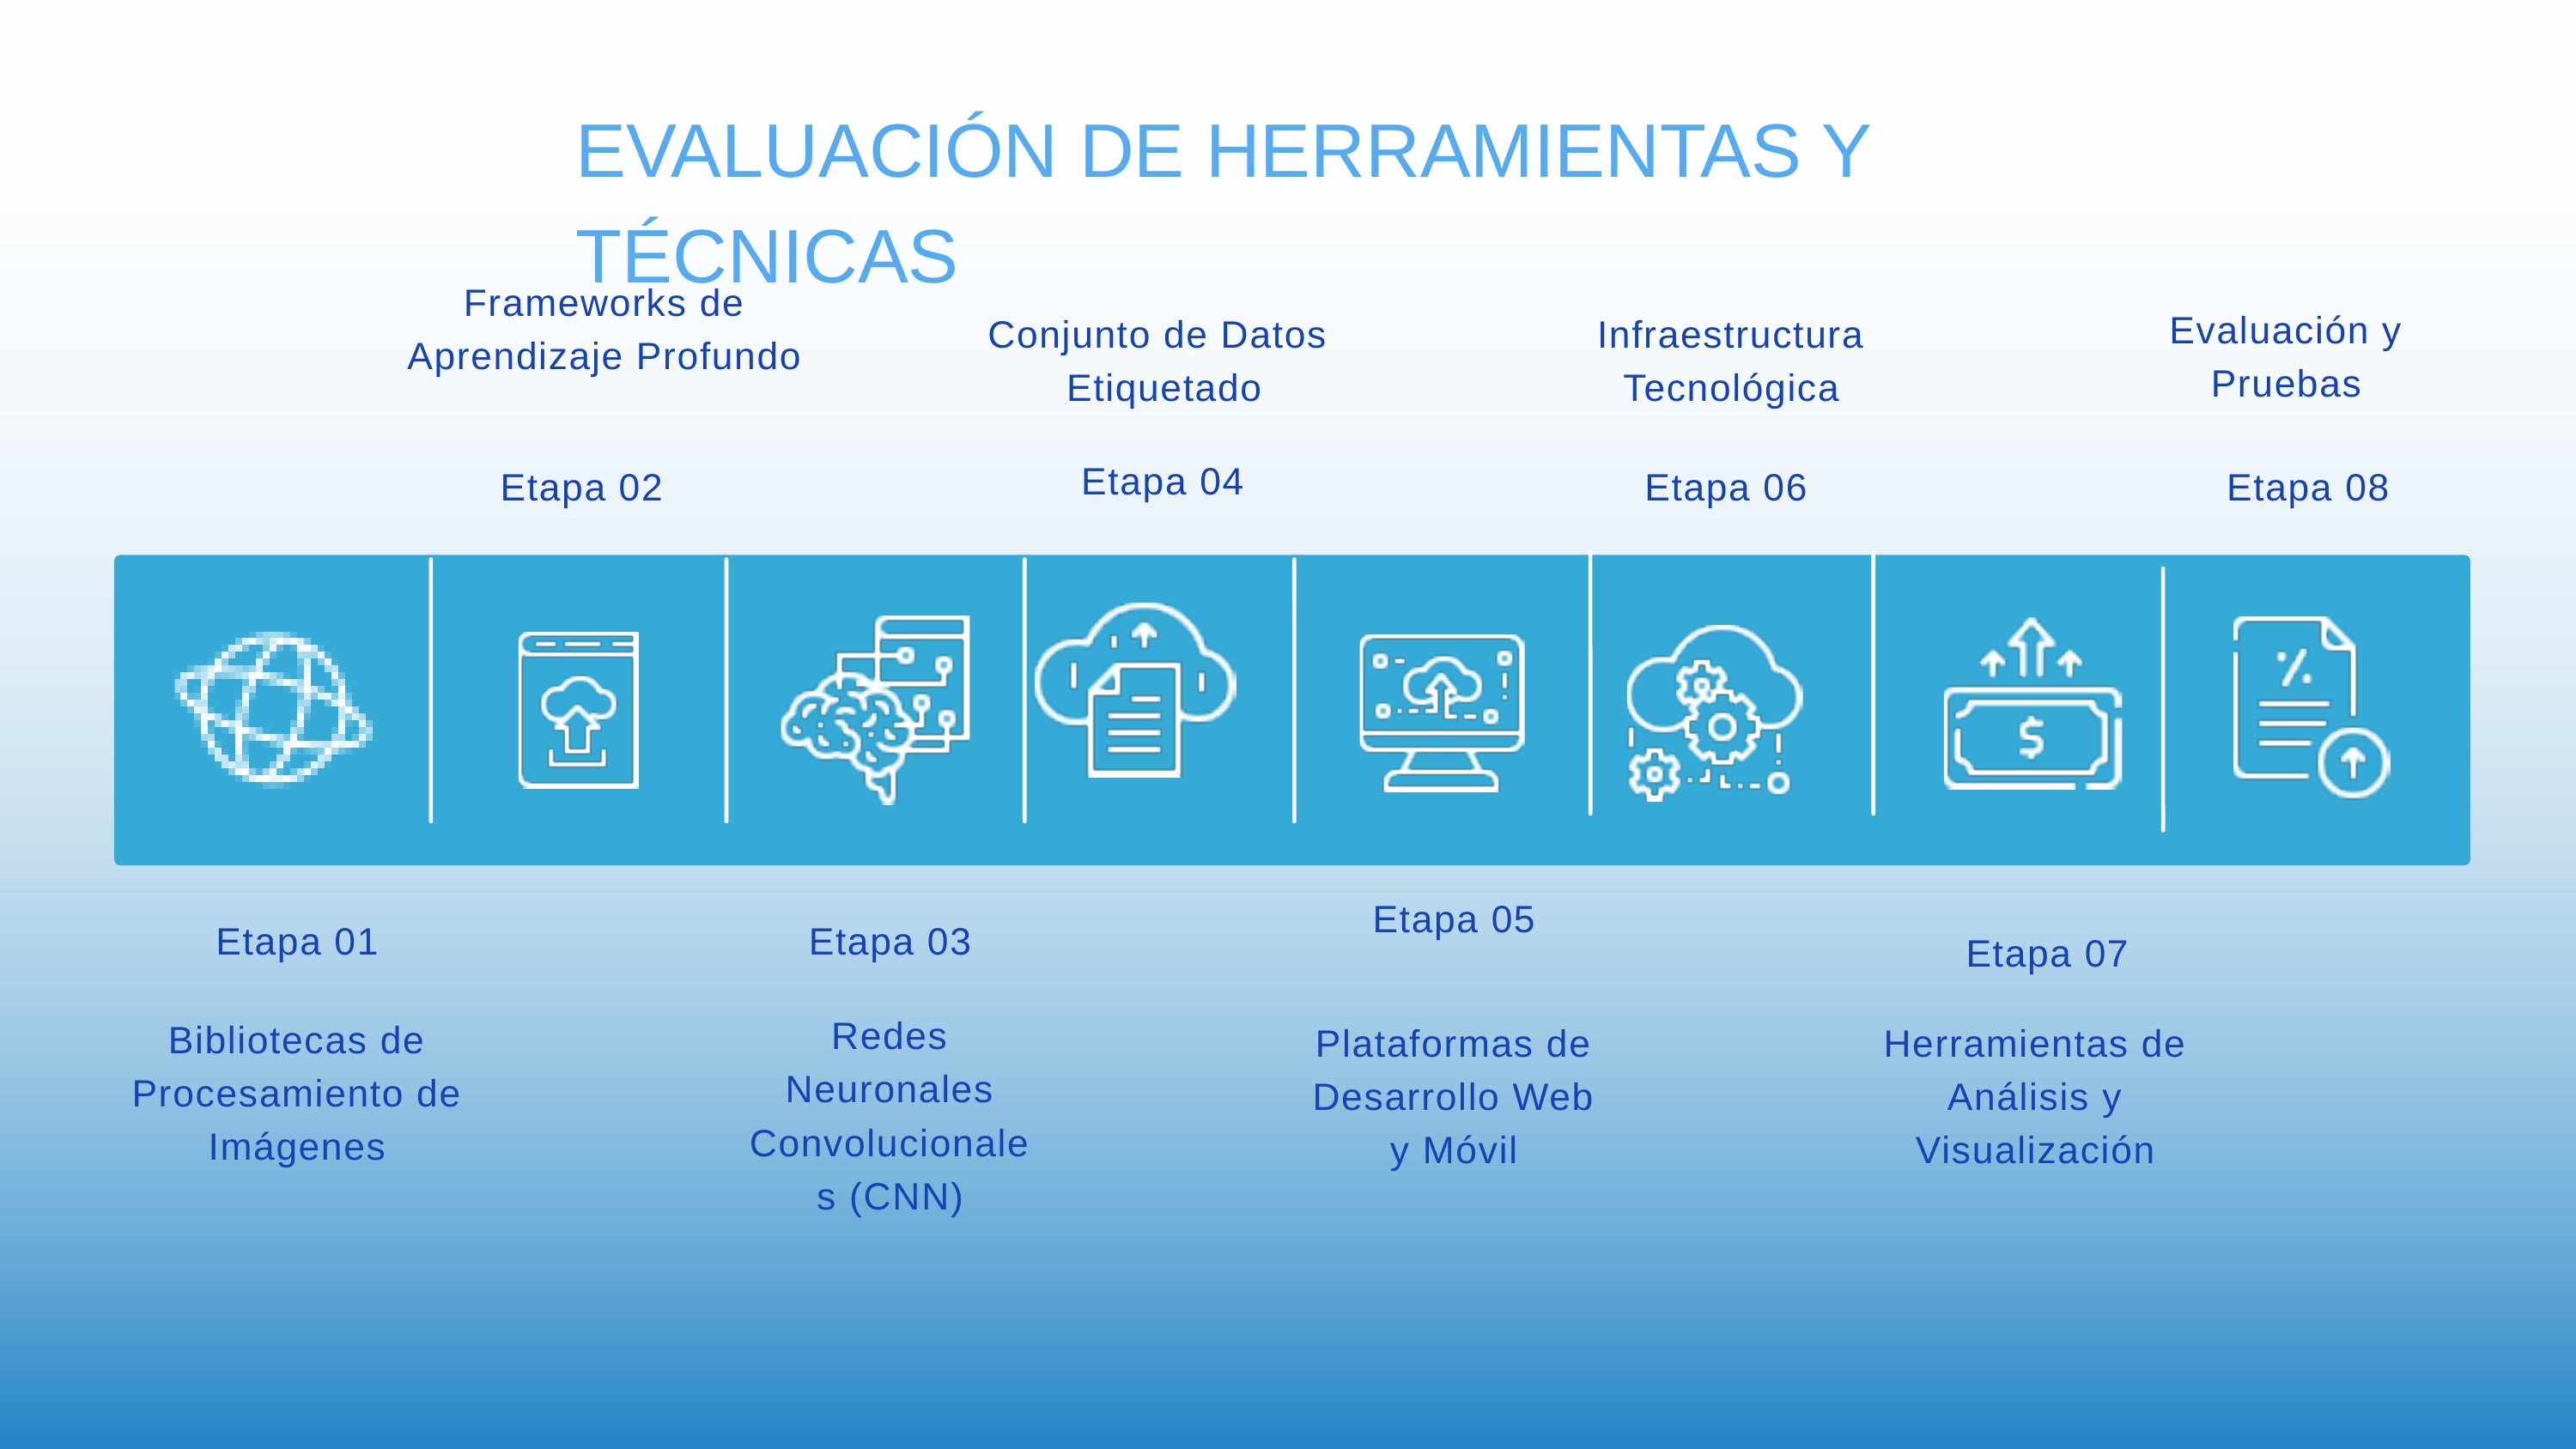

Lorem ipsum dolor sit amet, consectetur adipiscing elit, sed do eiusmod tempor incididunt ut labore et dolore magna aliqua. Ut enim ad minim veniam.
EVALUACIÓN DE HERRAMIENTAS Y TÉCNICAS
Frameworks de Aprendizaje Profundo
Evaluación y Pruebas
Conjunto de Datos  Etiquetado
Infraestructura Tecnológica
Etapa 04
Etapa 02
Etapa 06
Etapa 08

Etapa 05
Etapa 01
Etapa 03
Etapa 07
Redes Neuronales Convolucionales (CNN)
Bibliotecas de Procesamiento de Imágenes
Plataformas de Desarrollo Web y Móvil
Herramientas de Análisis y Visualización
Etapa 03